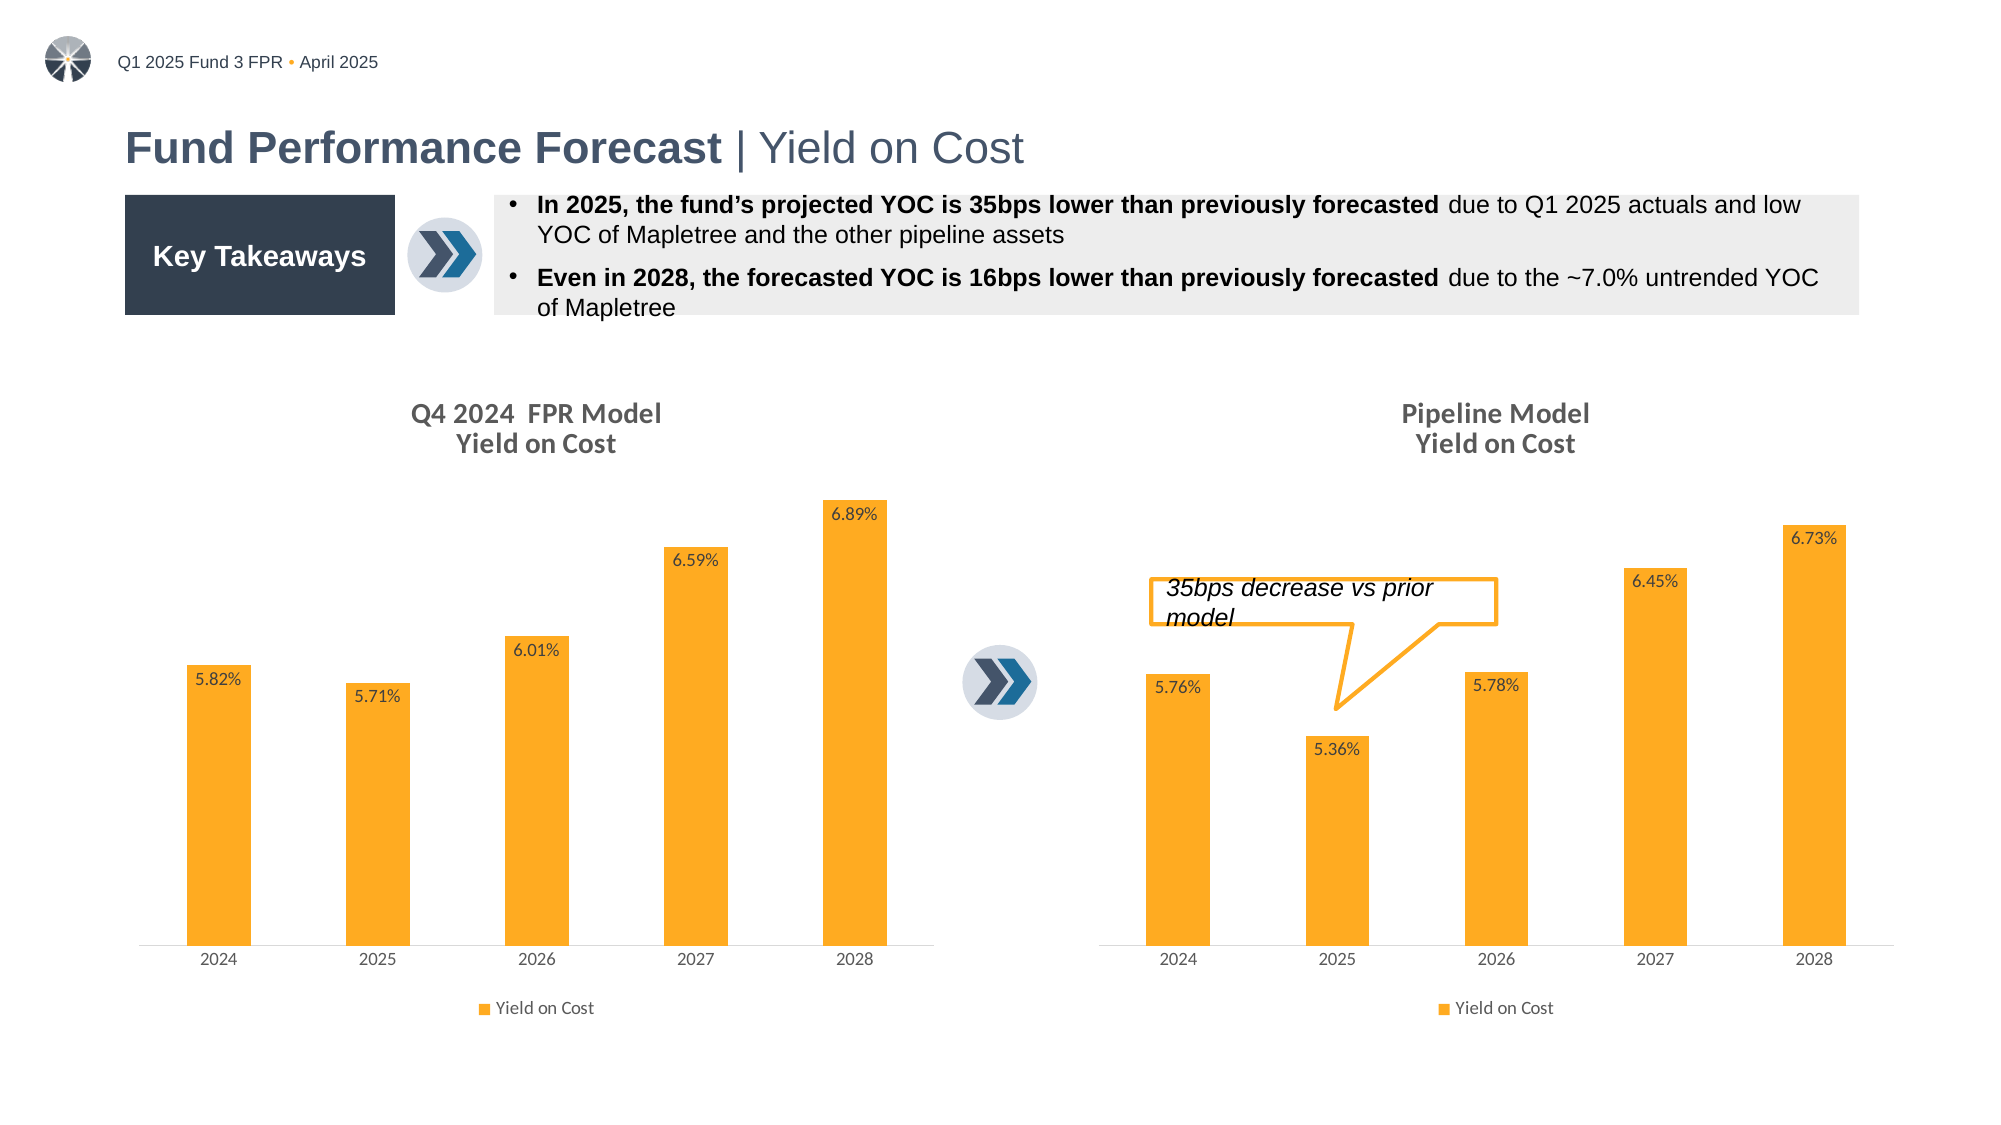

# Fund Performance Forecast | Yield on Cost
Key Takeaways
In 2025, the fund’s projected YOC is 35bps lower than previously forecasted due to Q1 2025 actuals and low YOC of Mapletree and the other pipeline assets
Even in 2028, the forecasted YOC is 16bps lower than previously forecasted due to the ~7.0% untrended YOC of Mapletree

### Chart: Pipeline Model
Yield on Cost

| Category | Yield on Cost |
|---|---|
| 2024 | 0.05763070335449665 |
| 2025 | 0.0536125699567071 |
| 2026 | 0.057767740485837556 |
| 2027 | 0.0644990432250892 |
| 2028 | 0.06728918948232991 |

### Chart: Q4 2024  FPR Model
Yield on Cost

| Category | Yield on Cost |
|---|---|
| 2024 | 0.0581785137639809 |
| 2025 | 0.05705802306104092 |
| 2026 | 0.060062052178135844 |
| 2027 | 0.06585641011349921 |
| 2028 | 0.06886860229082391 |
35bps decrease vs prior model